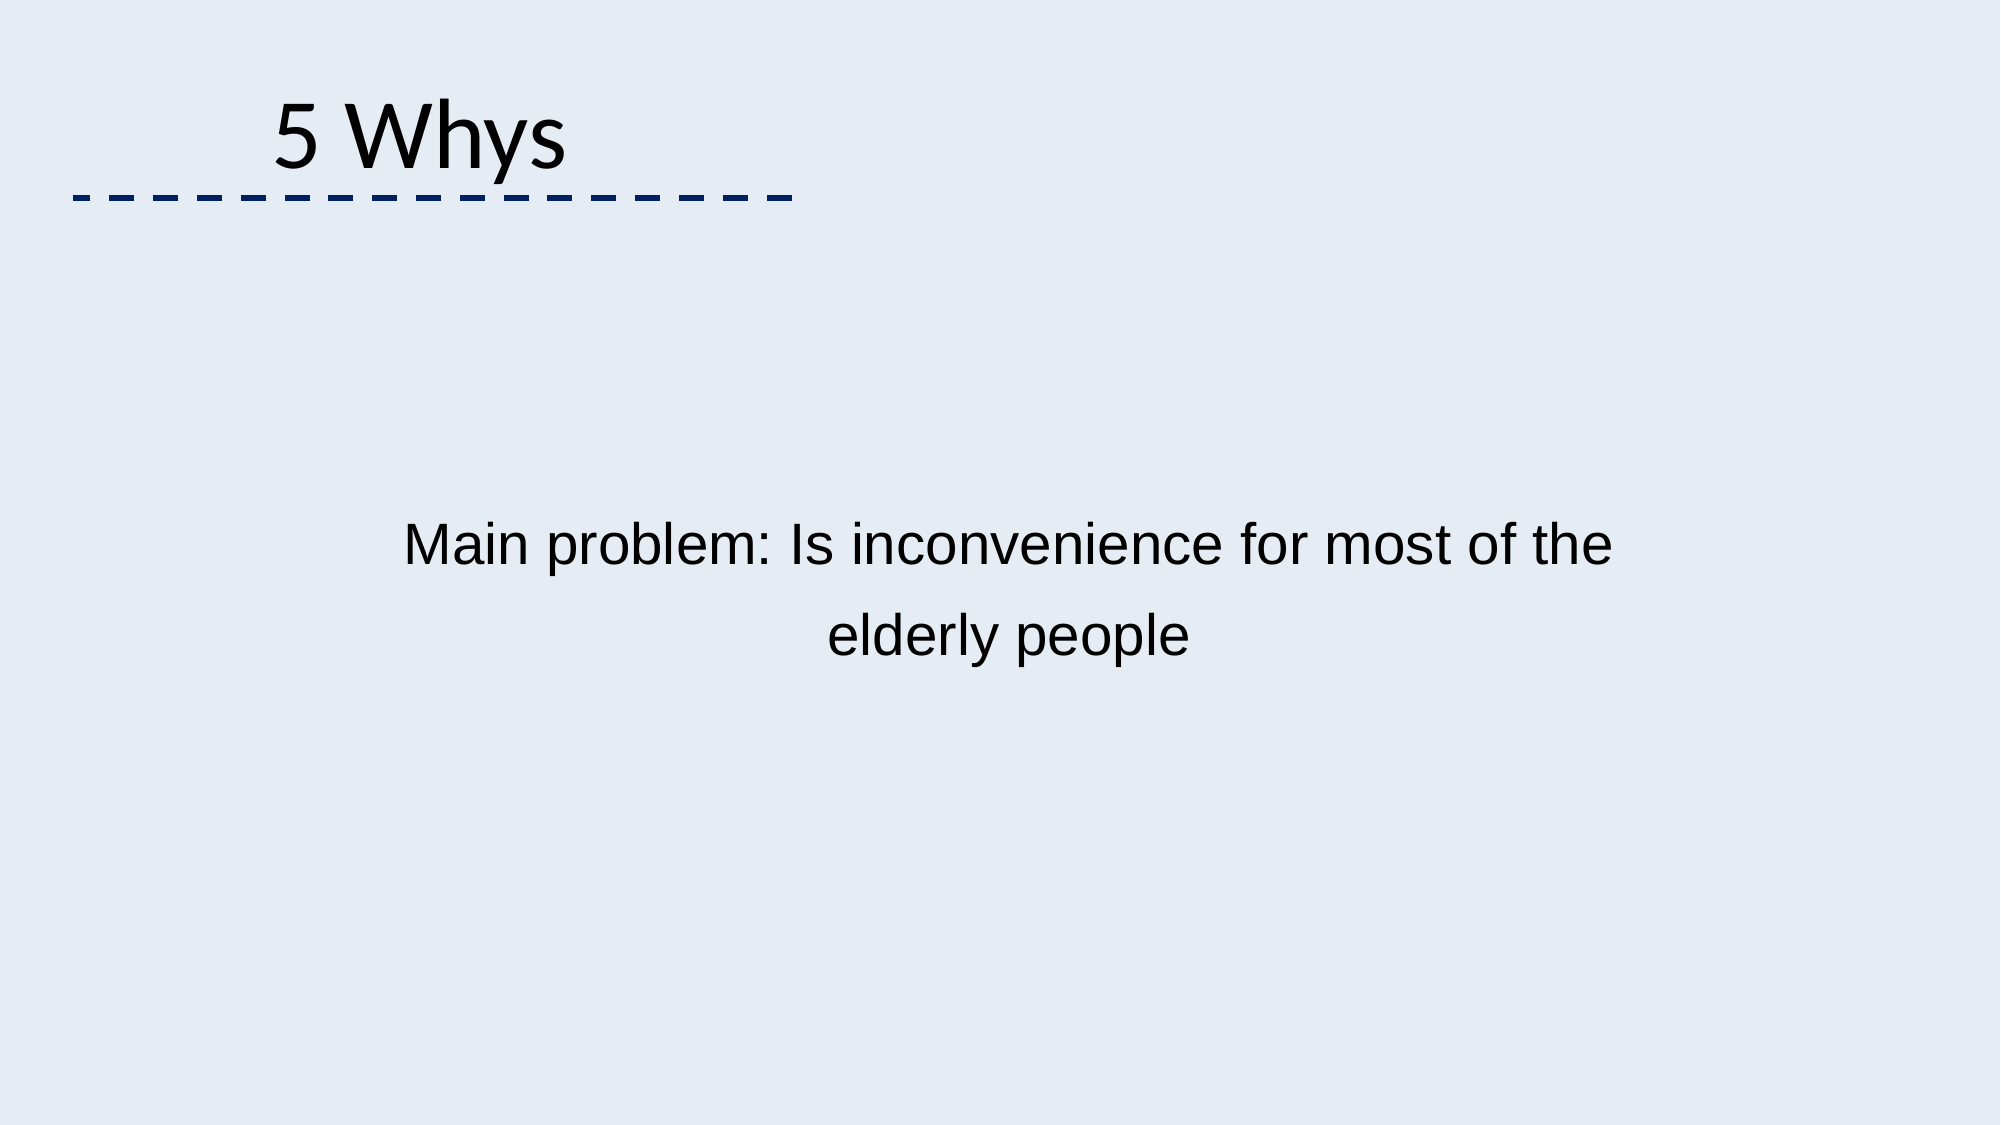

5 Whys
Main problem: Is inconvenience for most of the
elderly people